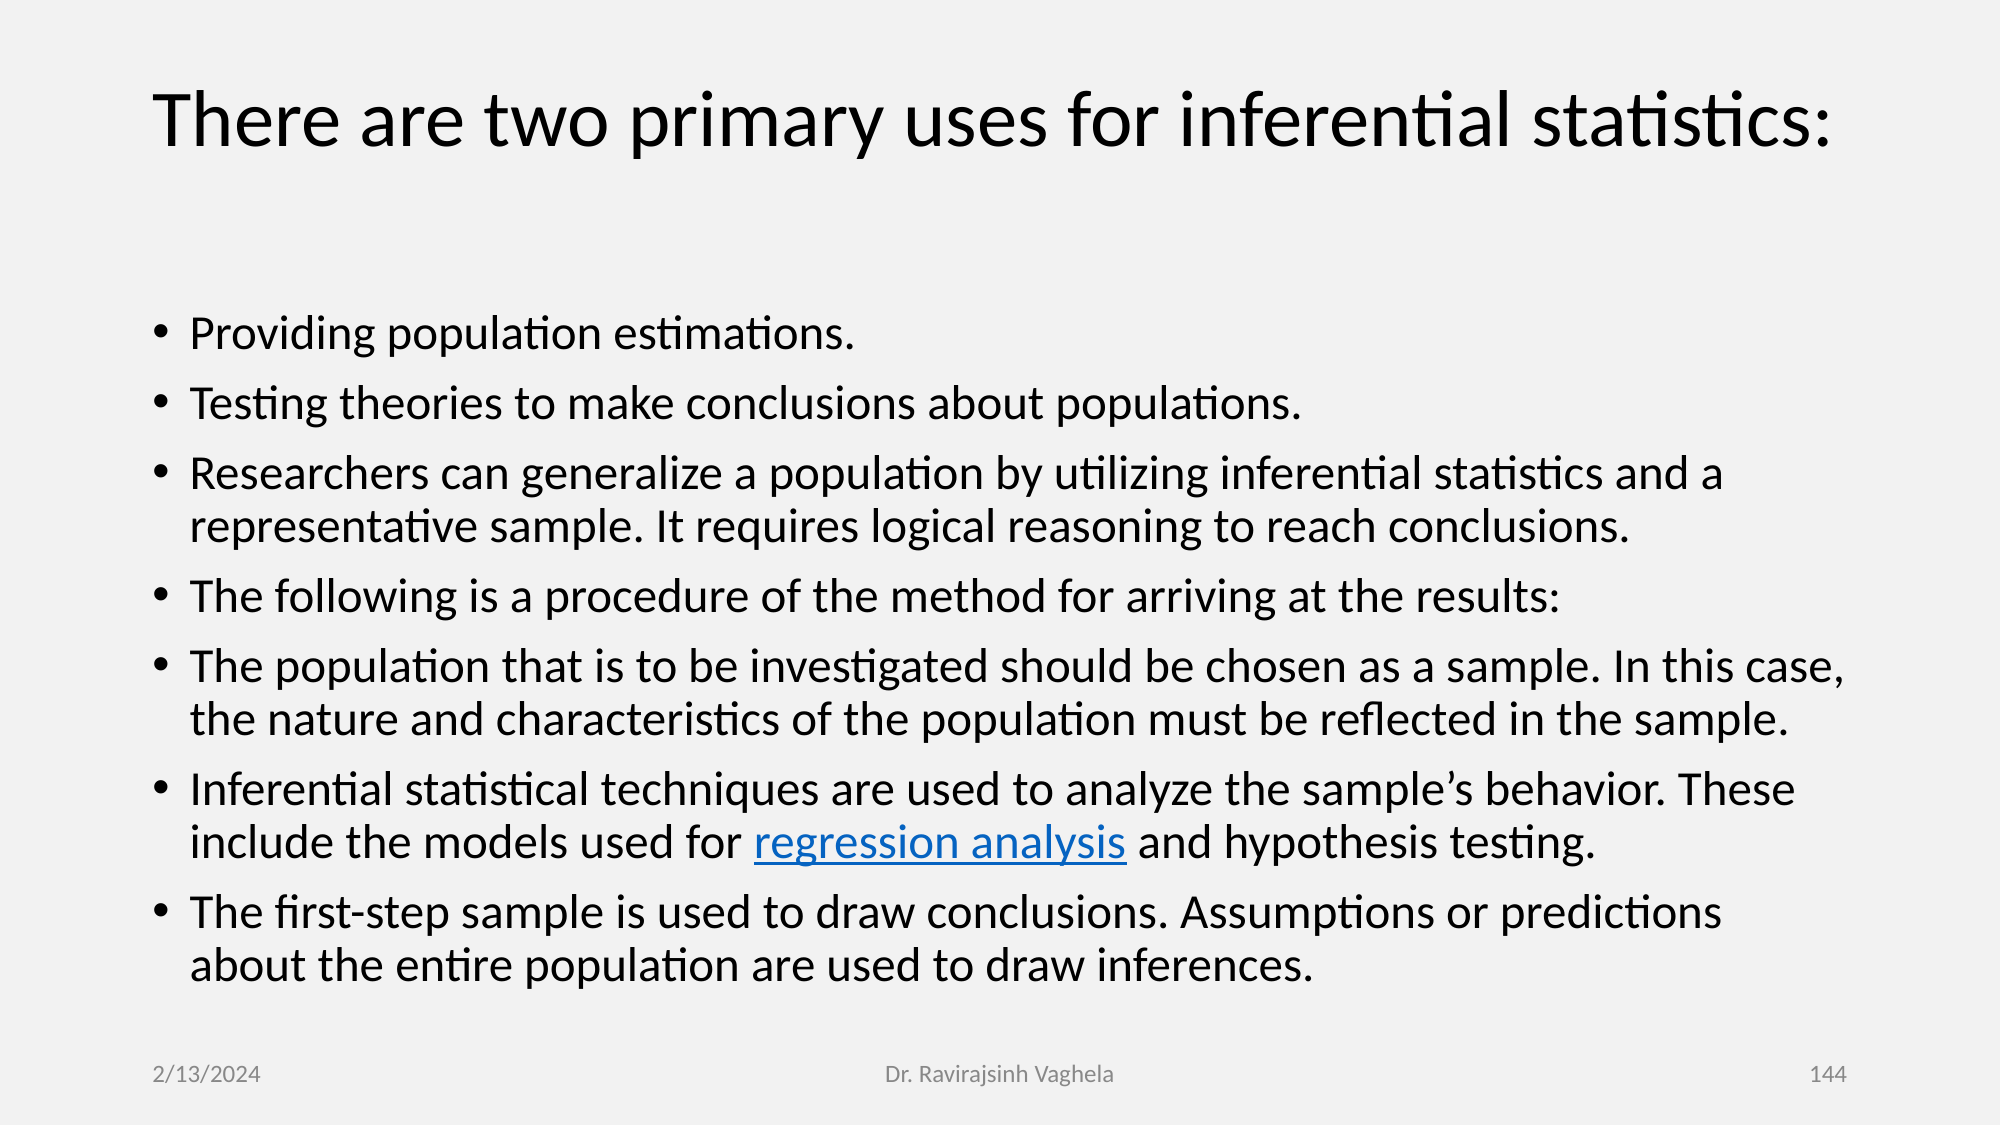

# There are two primary uses for inferential statistics:
Providing population estimations.
Testing theories to make conclusions about populations.
Researchers can generalize a population by utilizing inferential statistics and a representative sample. It requires logical reasoning to reach conclusions.
The following is a procedure of the method for arriving at the results:
The population that is to be investigated should be chosen as a sample. In this case, the nature and characteristics of the population must be reflected in the sample.
Inferential statistical techniques are used to analyze the sample’s behavior. These include the models used for regression analysis and hypothesis testing.
The first-step sample is used to draw conclusions. Assumptions or predictions about the entire population are used to draw inferences.

2/13/2024
Dr. Ravirajsinh Vaghela
144